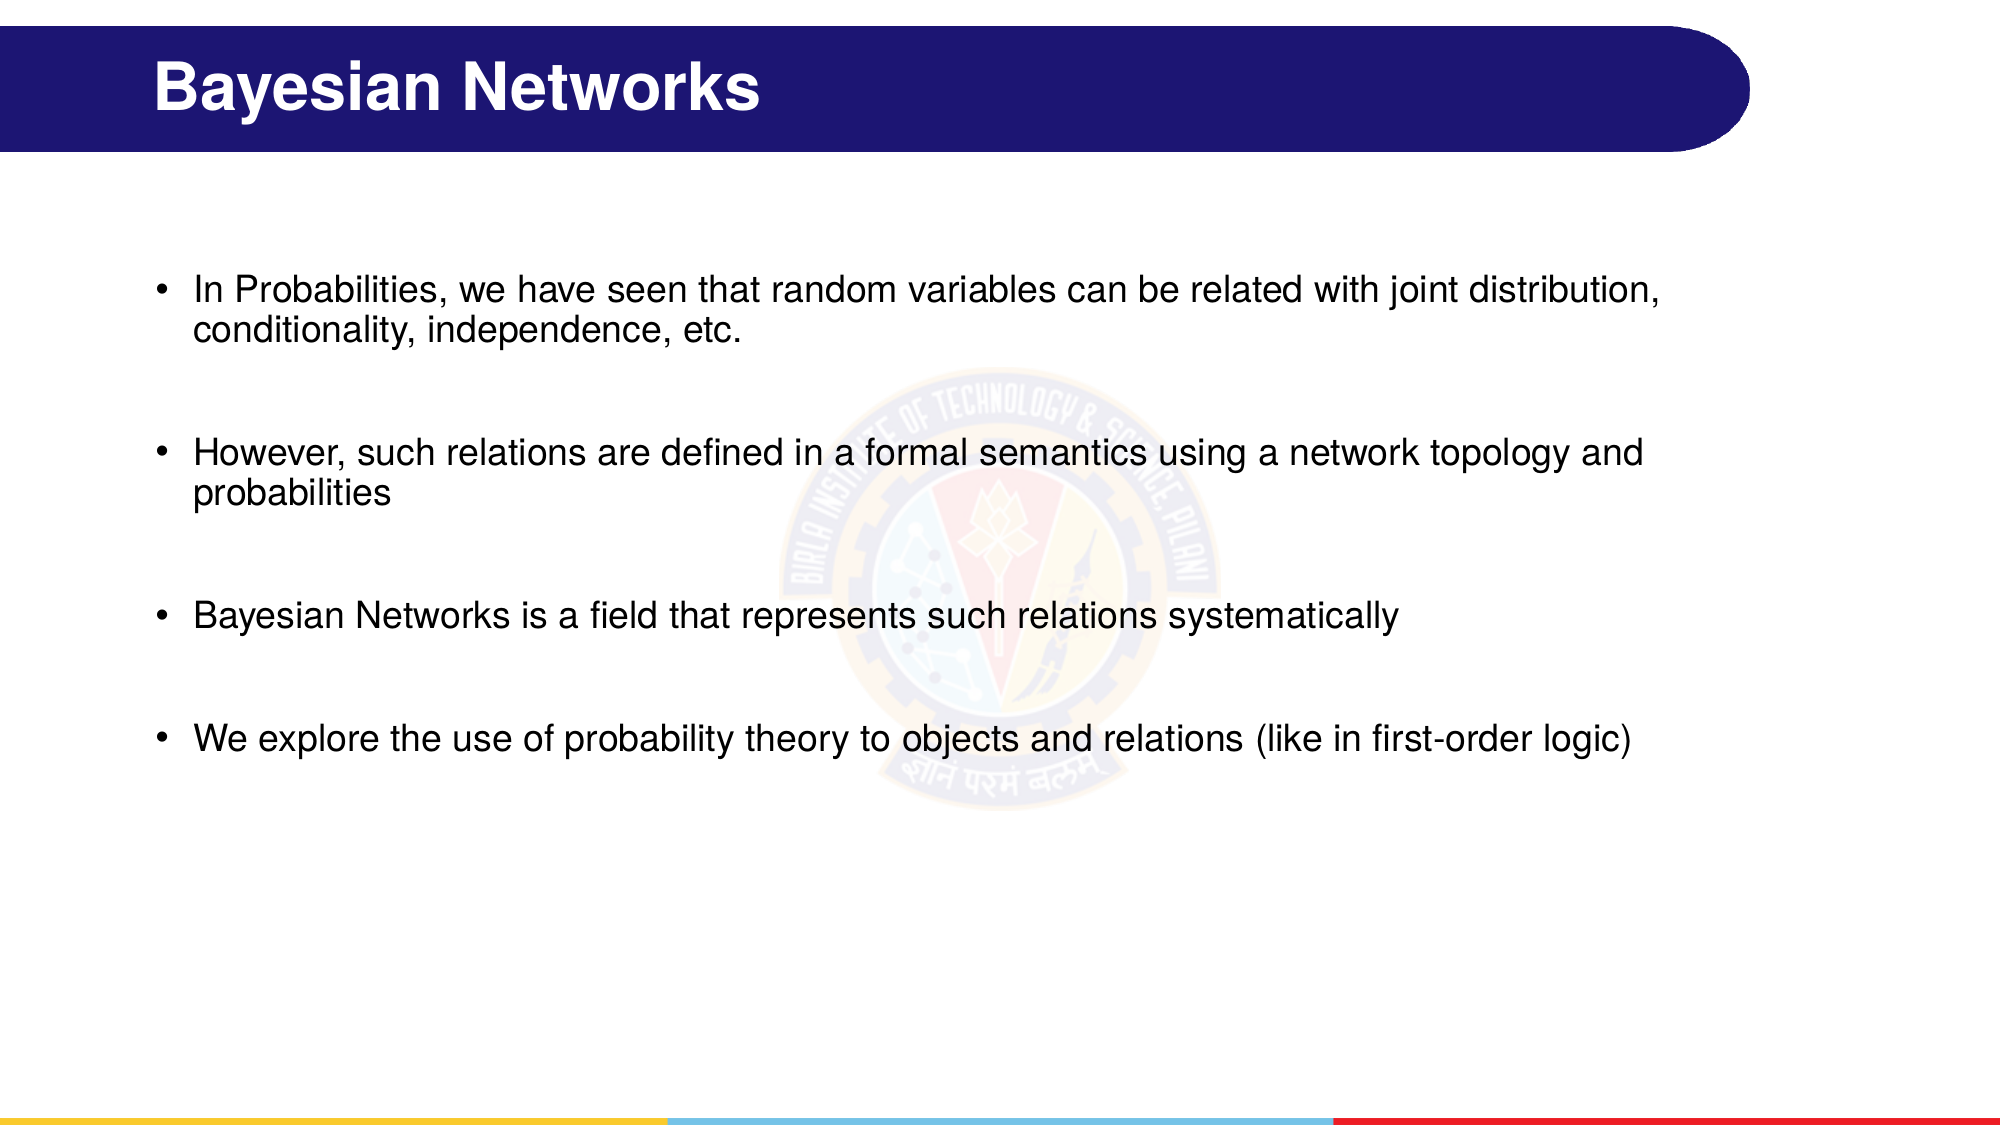

# Bayesian Networks

In Probabilities, we have seen that random variables can be related with joint distribution, conditionality, independence, etc.

However, such relations are defined in a formal semantics using a network topology and probabilities

Bayesian Networks is a field that represents such relations systematically

We explore the use of probability theory to objects and relations (like in first-order logic)